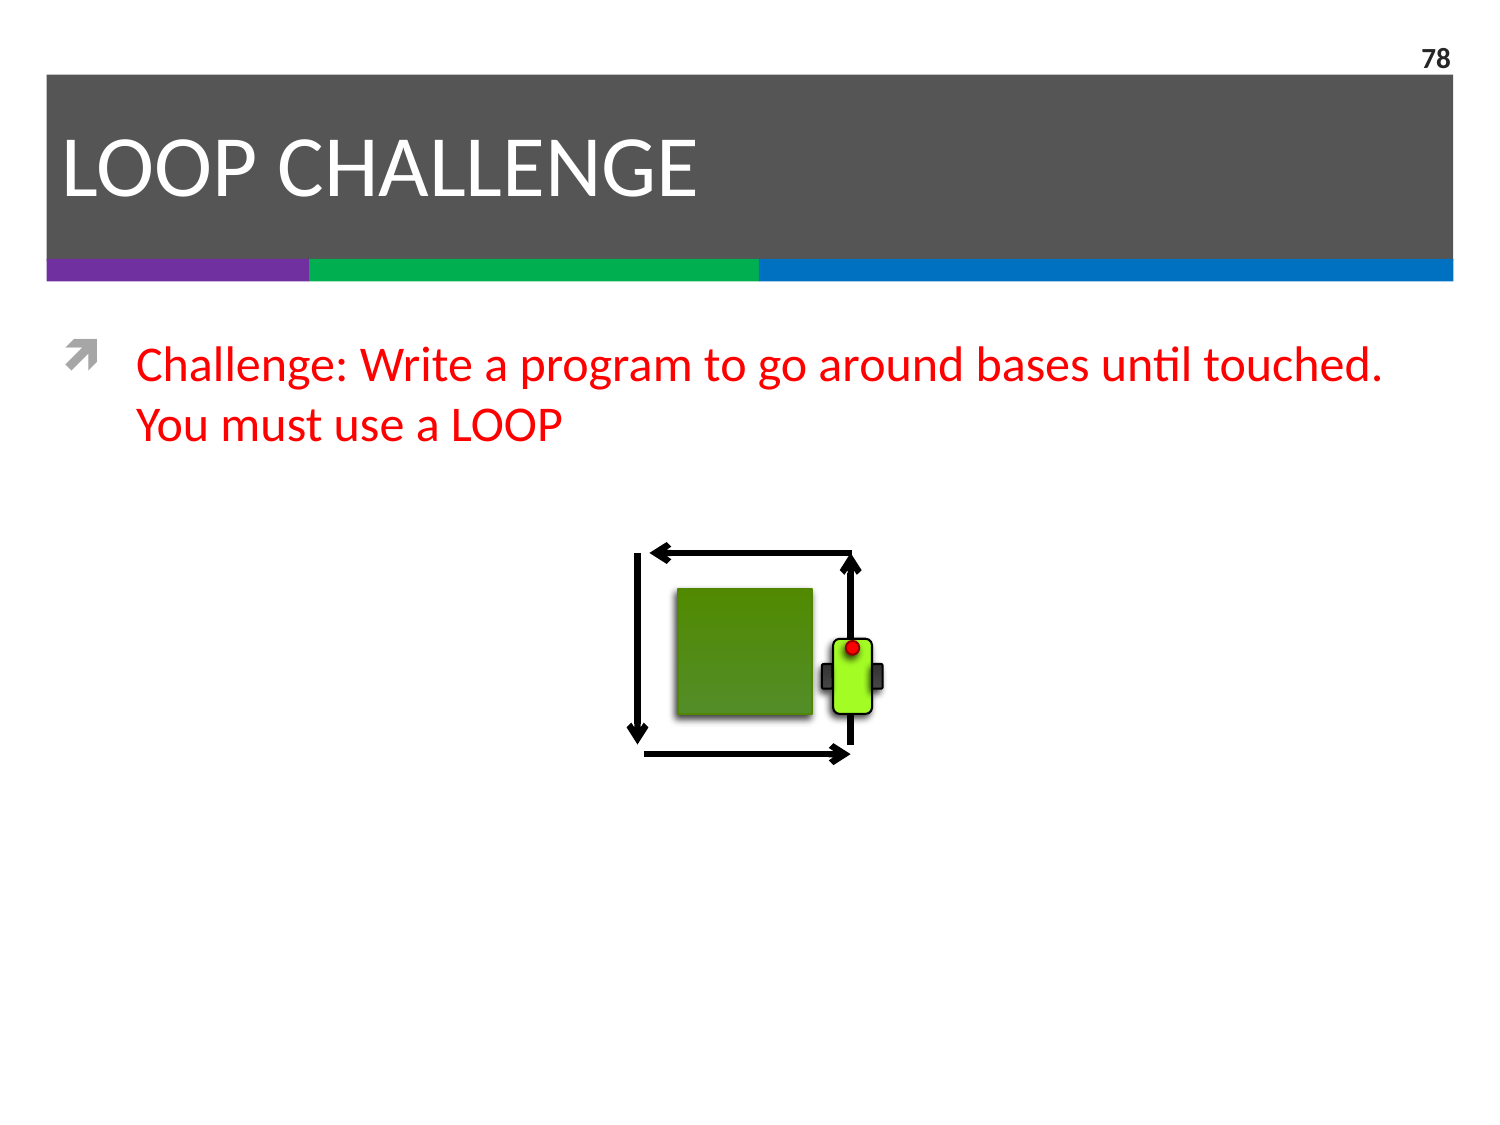

78
# LOOP CHALLENGE
Challenge: Write a program to go around bases until touched.  You must use a LOOP